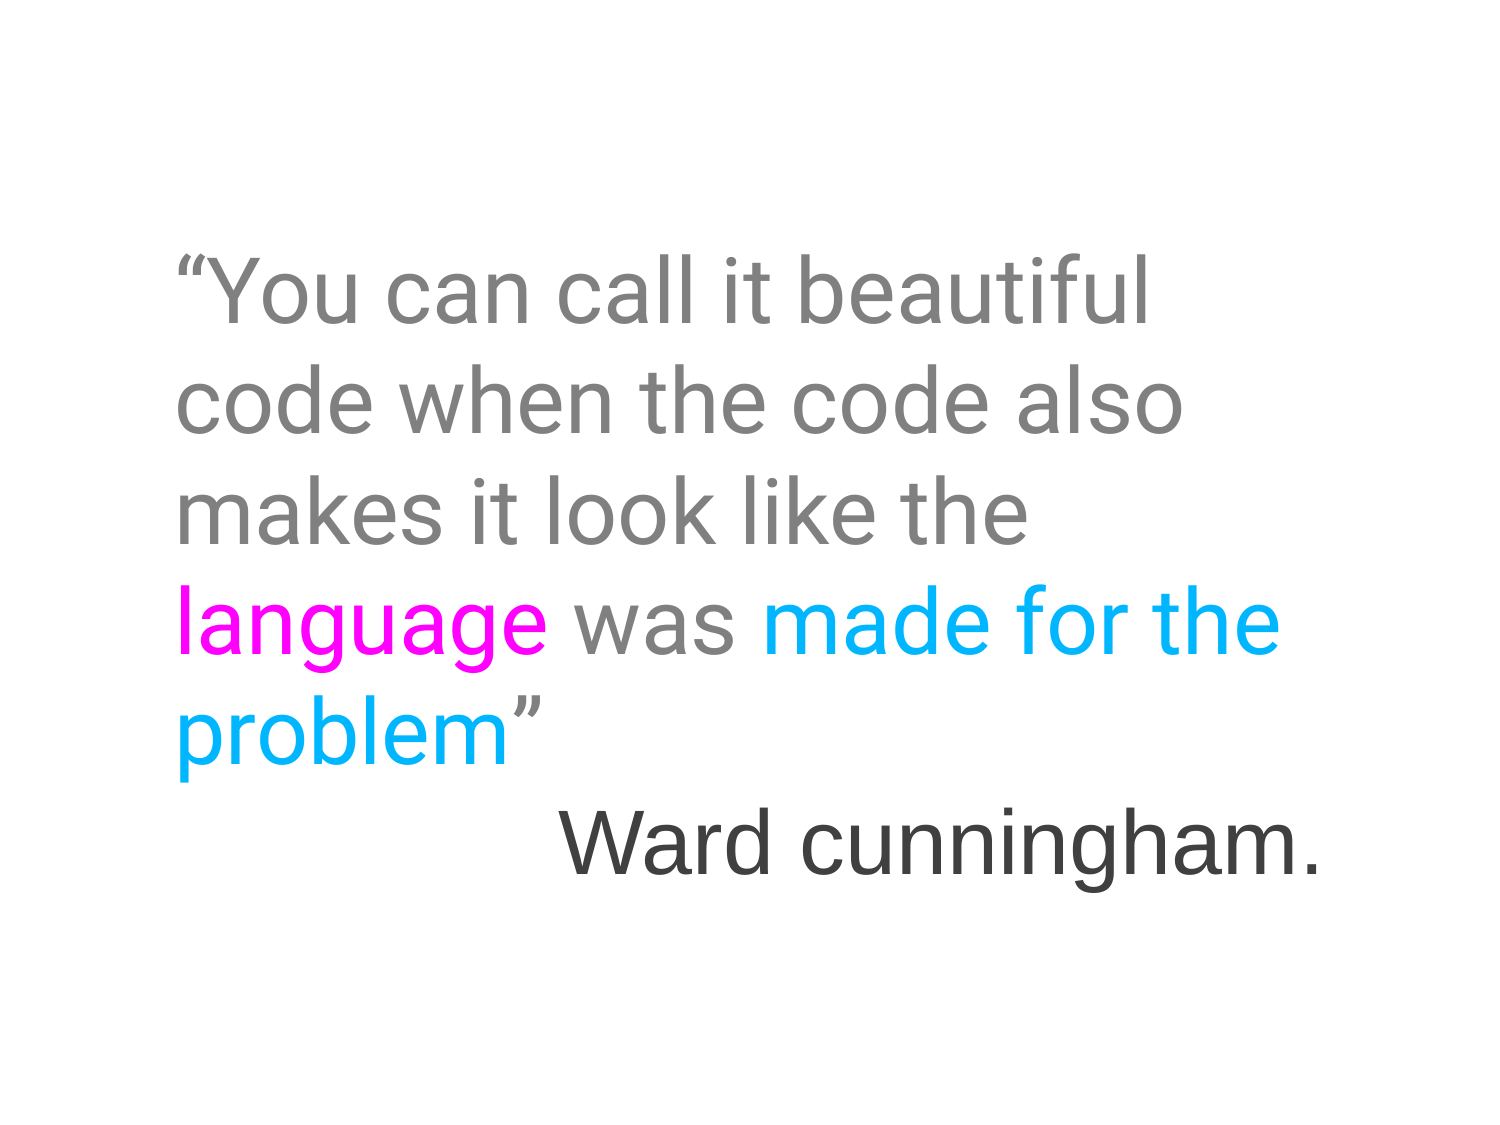

# “You can call it beautiful code when the code also makes it look like the language was made for the problem”
Ward cunningham.